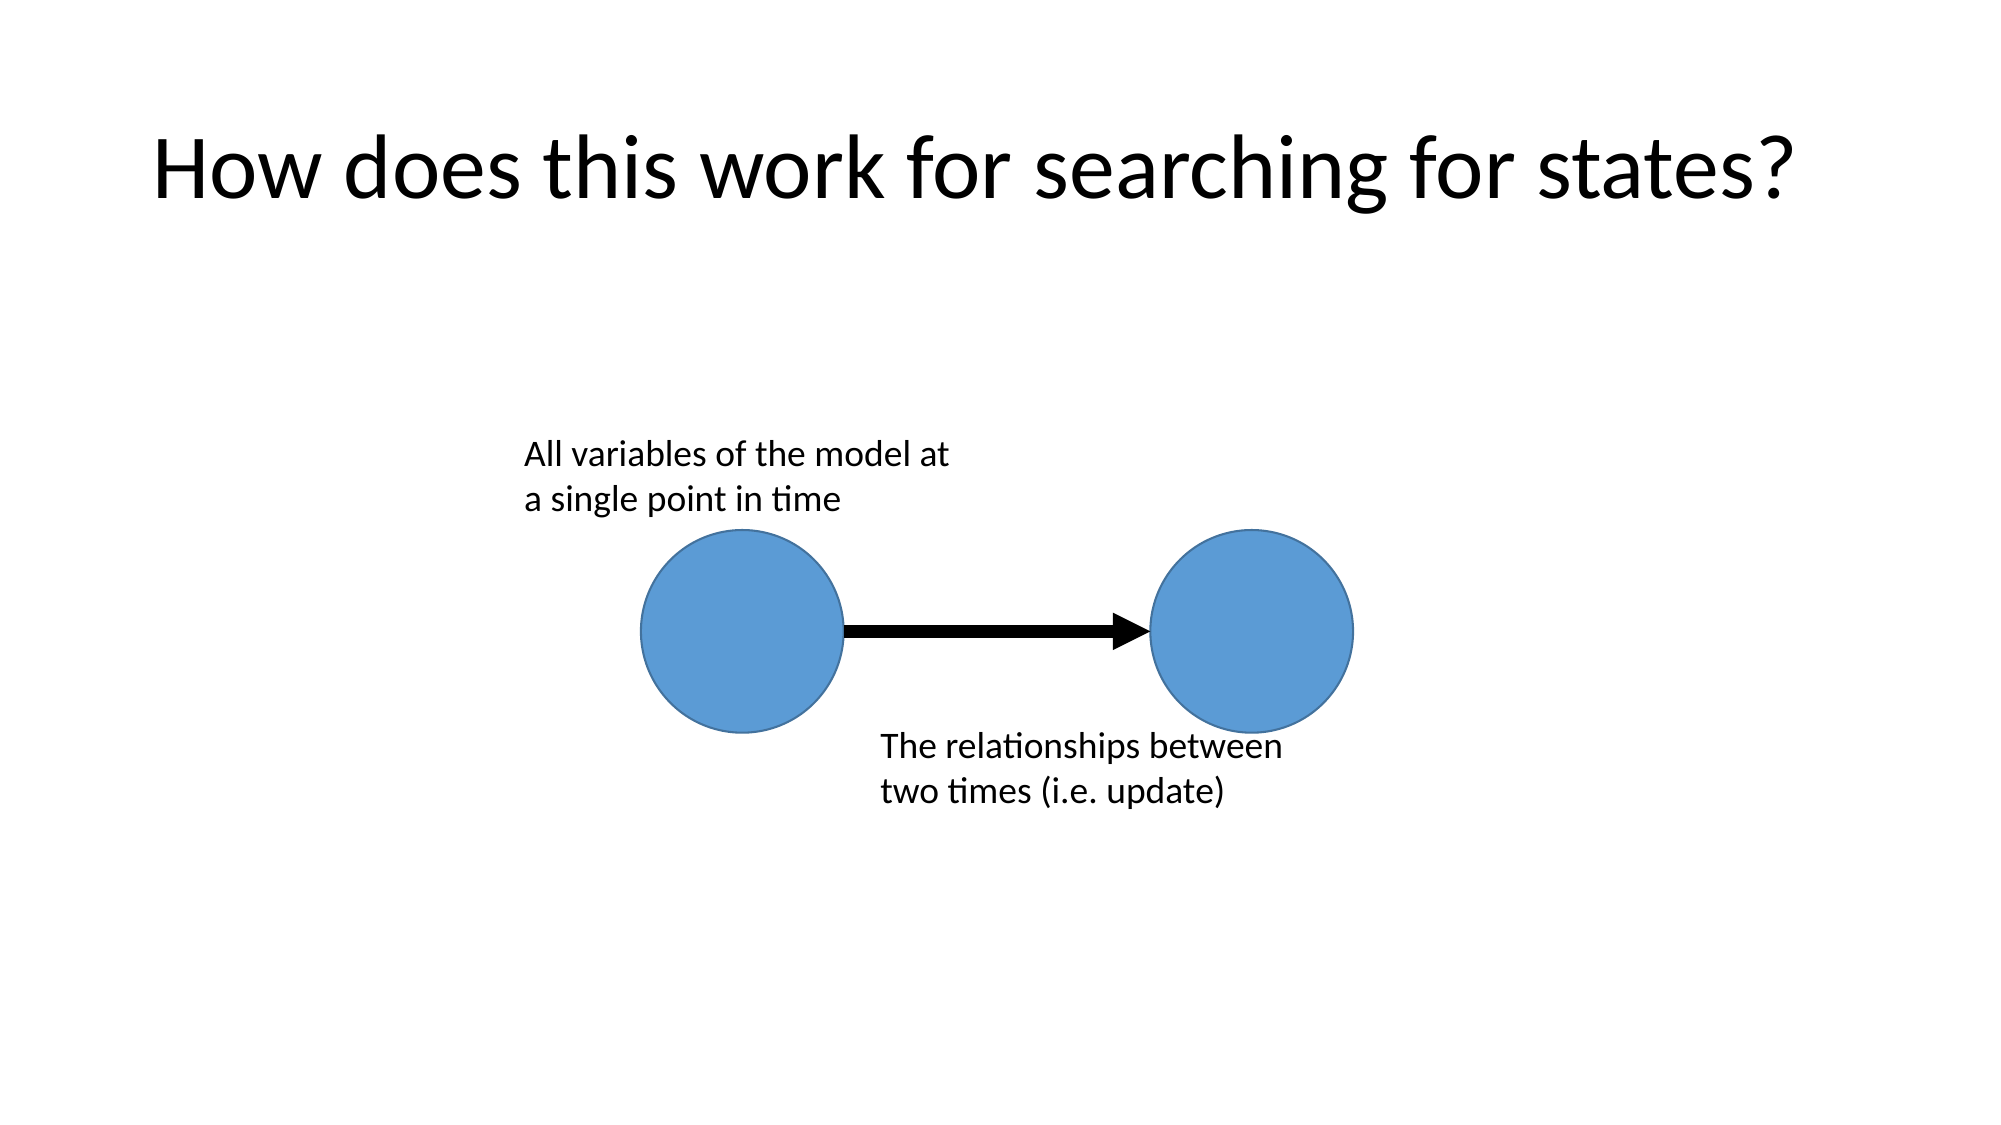

# How does this work for searching for states?

All variables of the model at a single point in time

The relationships between two times (i.e. update)